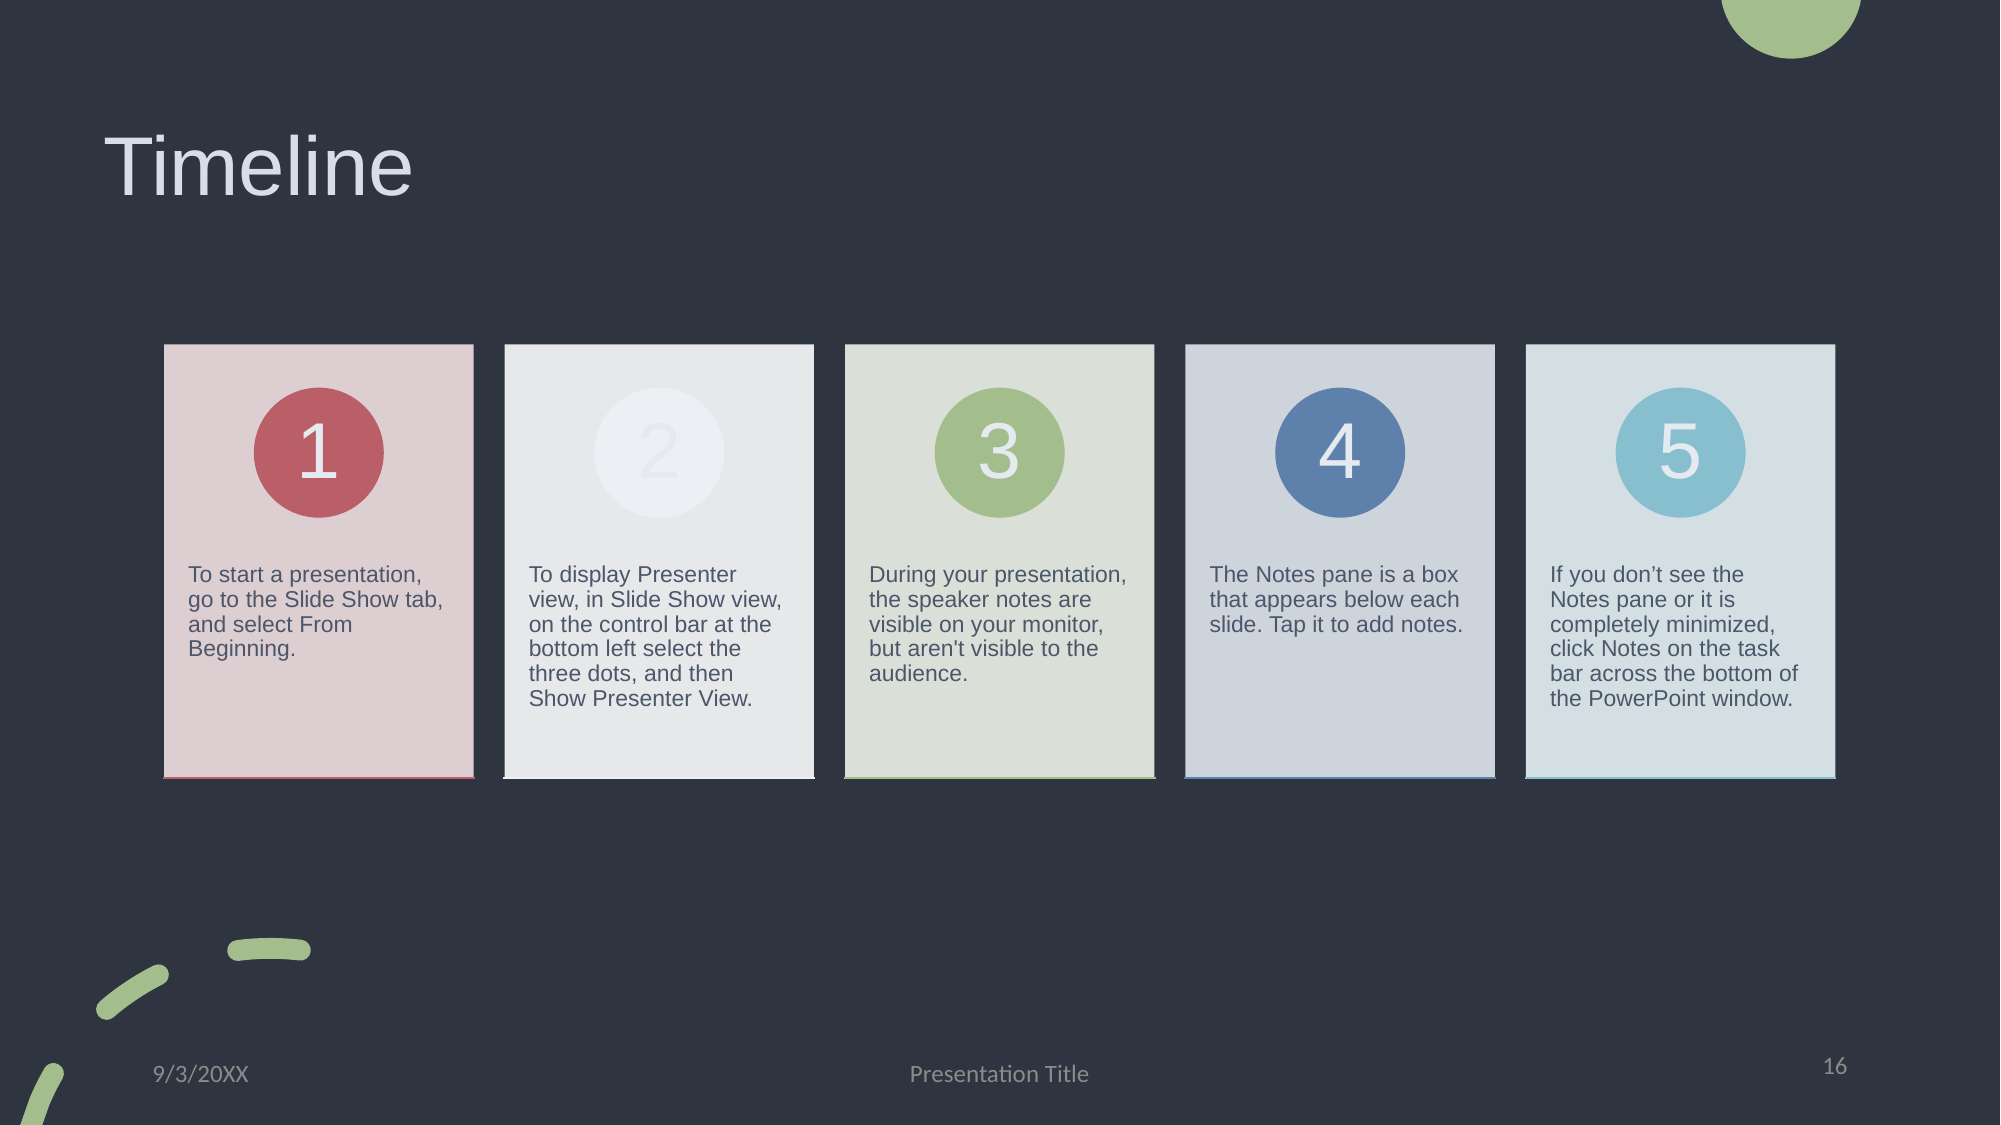

# Timeline
To start a presentation, go to the Slide Show tab, and select From Beginning.
1
To display Presenter view, in Slide Show view, on the control bar at the bottom left select the three dots, and then Show Presenter View.
2
During your presentation, the speaker notes are visible on your monitor, but aren't visible to the audience.
3
The Notes pane is a box that appears below each slide. Tap it to add notes.
4
If you don’t see the Notes pane or it is completely minimized, click Notes on the task bar across the bottom of the PowerPoint window.
5
9/3/20XX
Presentation Title
16